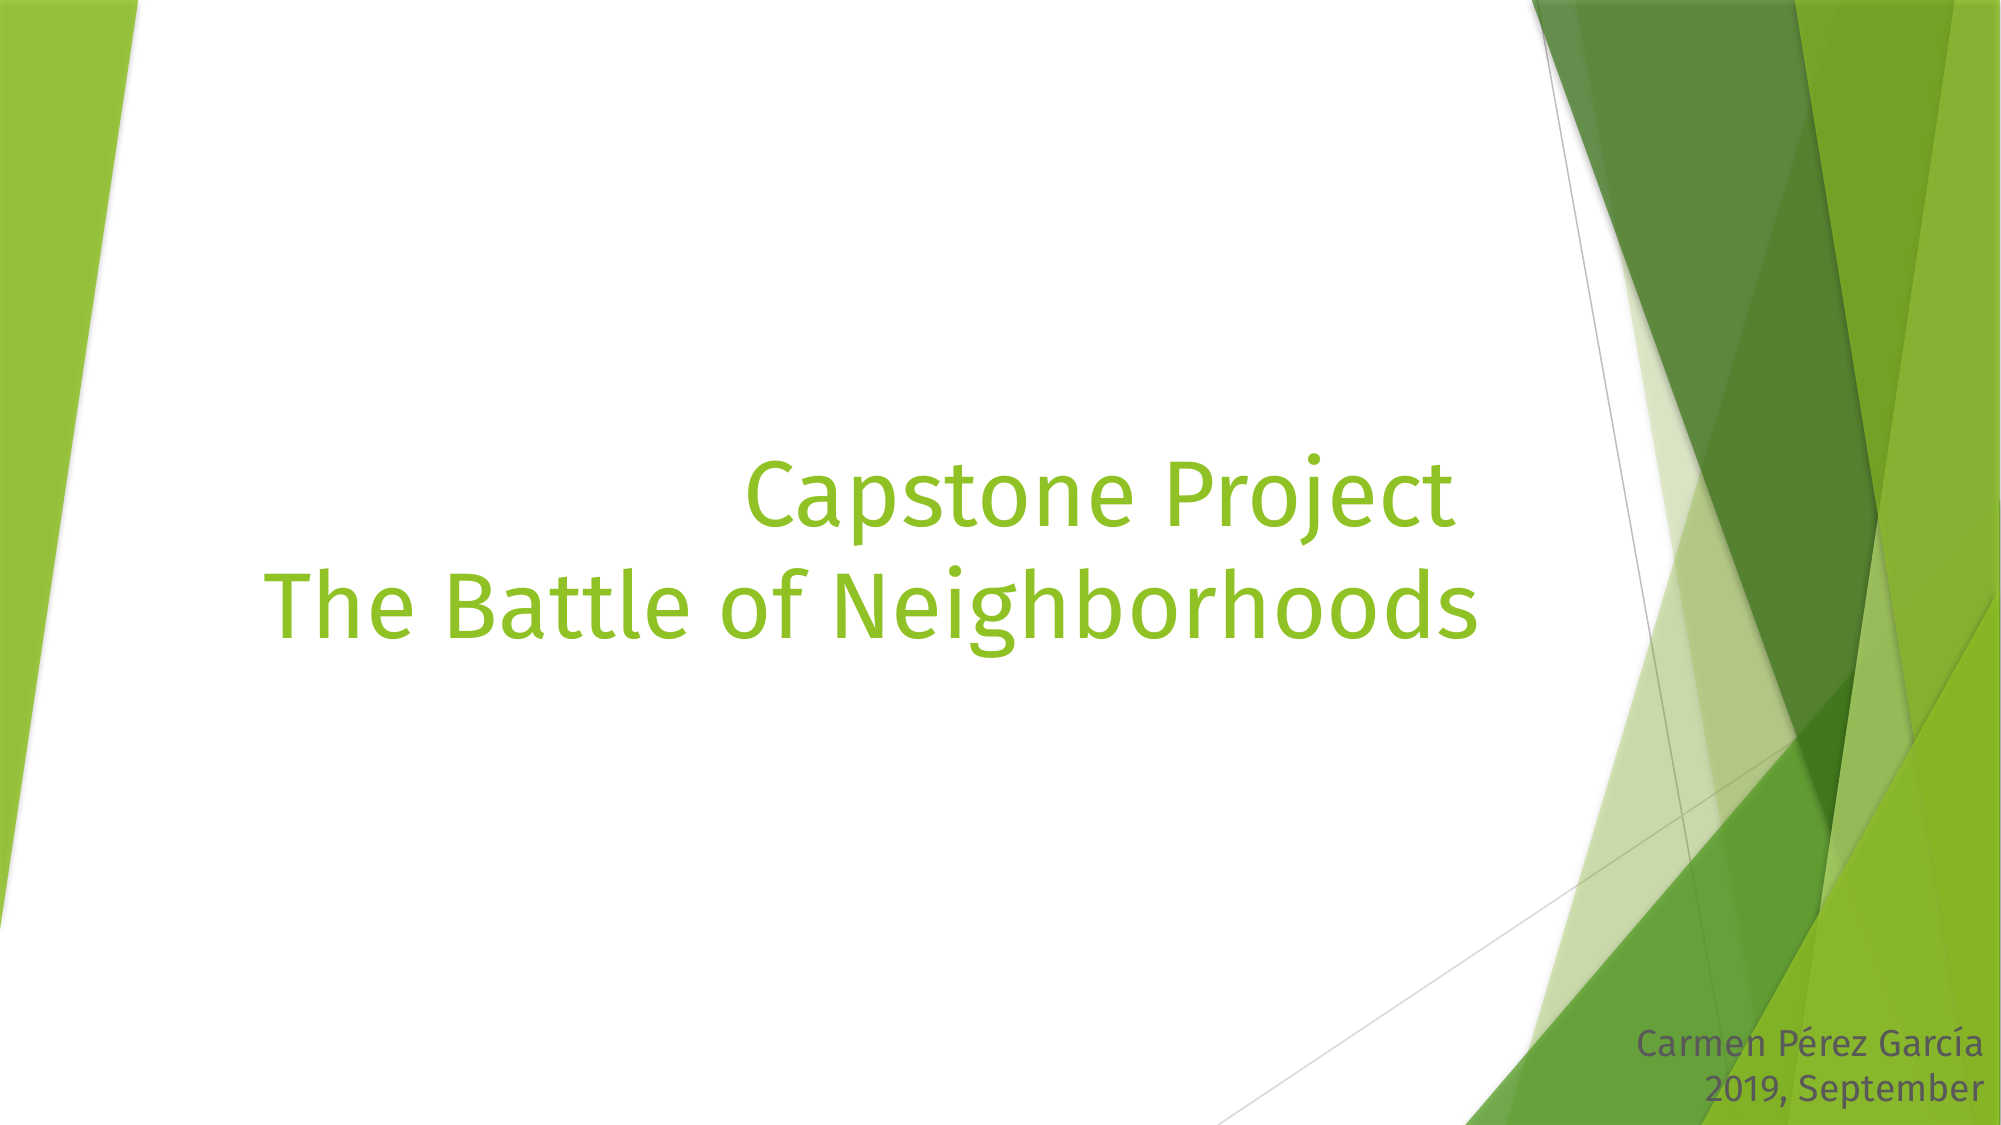

# Capstone Project The Battle of Neighborhoods
Carmen Pérez García
2019, September